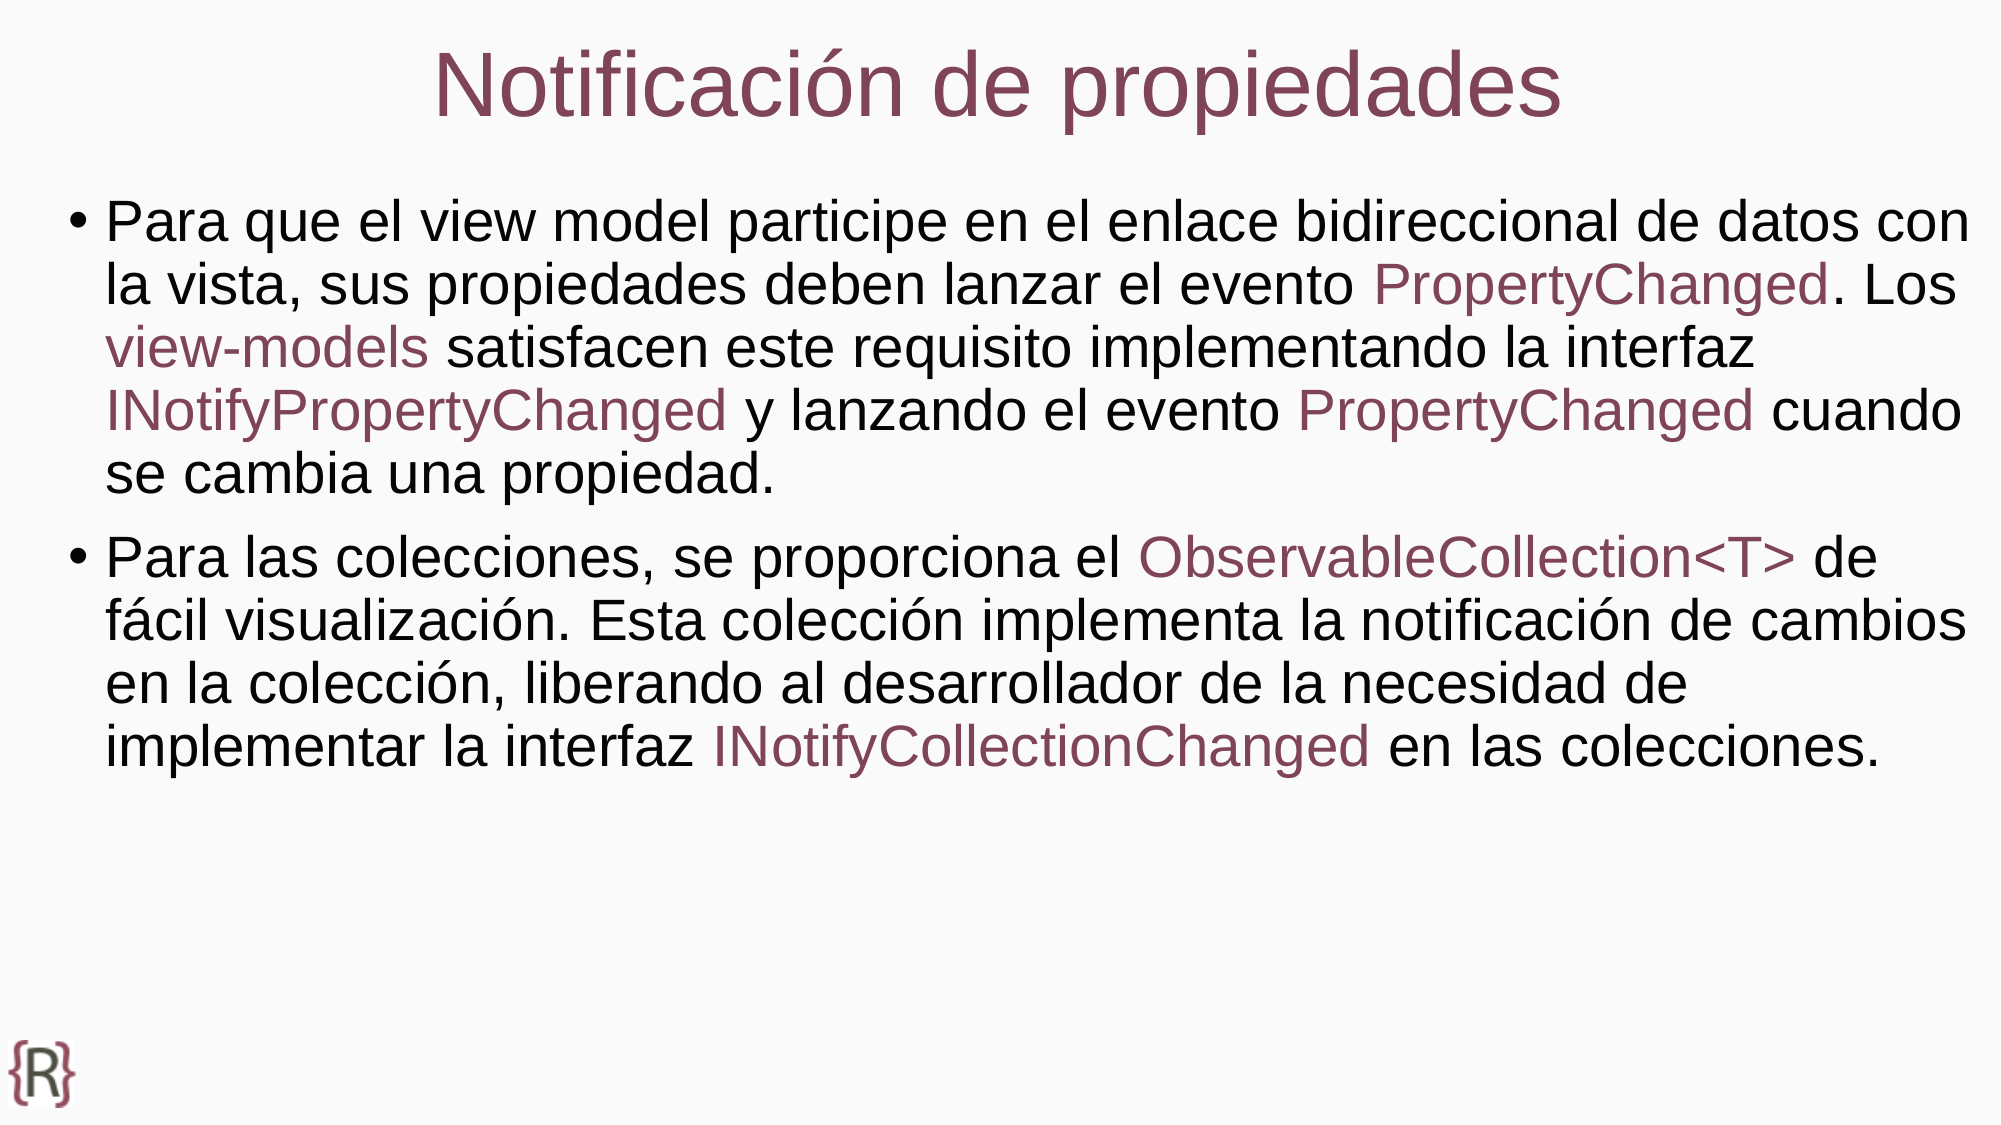

# Notificación de propiedades
Para que el view model participe en el enlace bidireccional de datos con la vista, sus propiedades deben lanzar el evento PropertyChanged. Los view-models satisfacen este requisito implementando la interfaz INotifyPropertyChanged y lanzando el evento PropertyChanged cuando se cambia una propiedad.
Para las colecciones, se proporciona el ObservableCollection<T> de fácil visualización. Esta colección implementa la notificación de cambios en la colección, liberando al desarrollador de la necesidad de implementar la interfaz INotifyCollectionChanged en las colecciones.